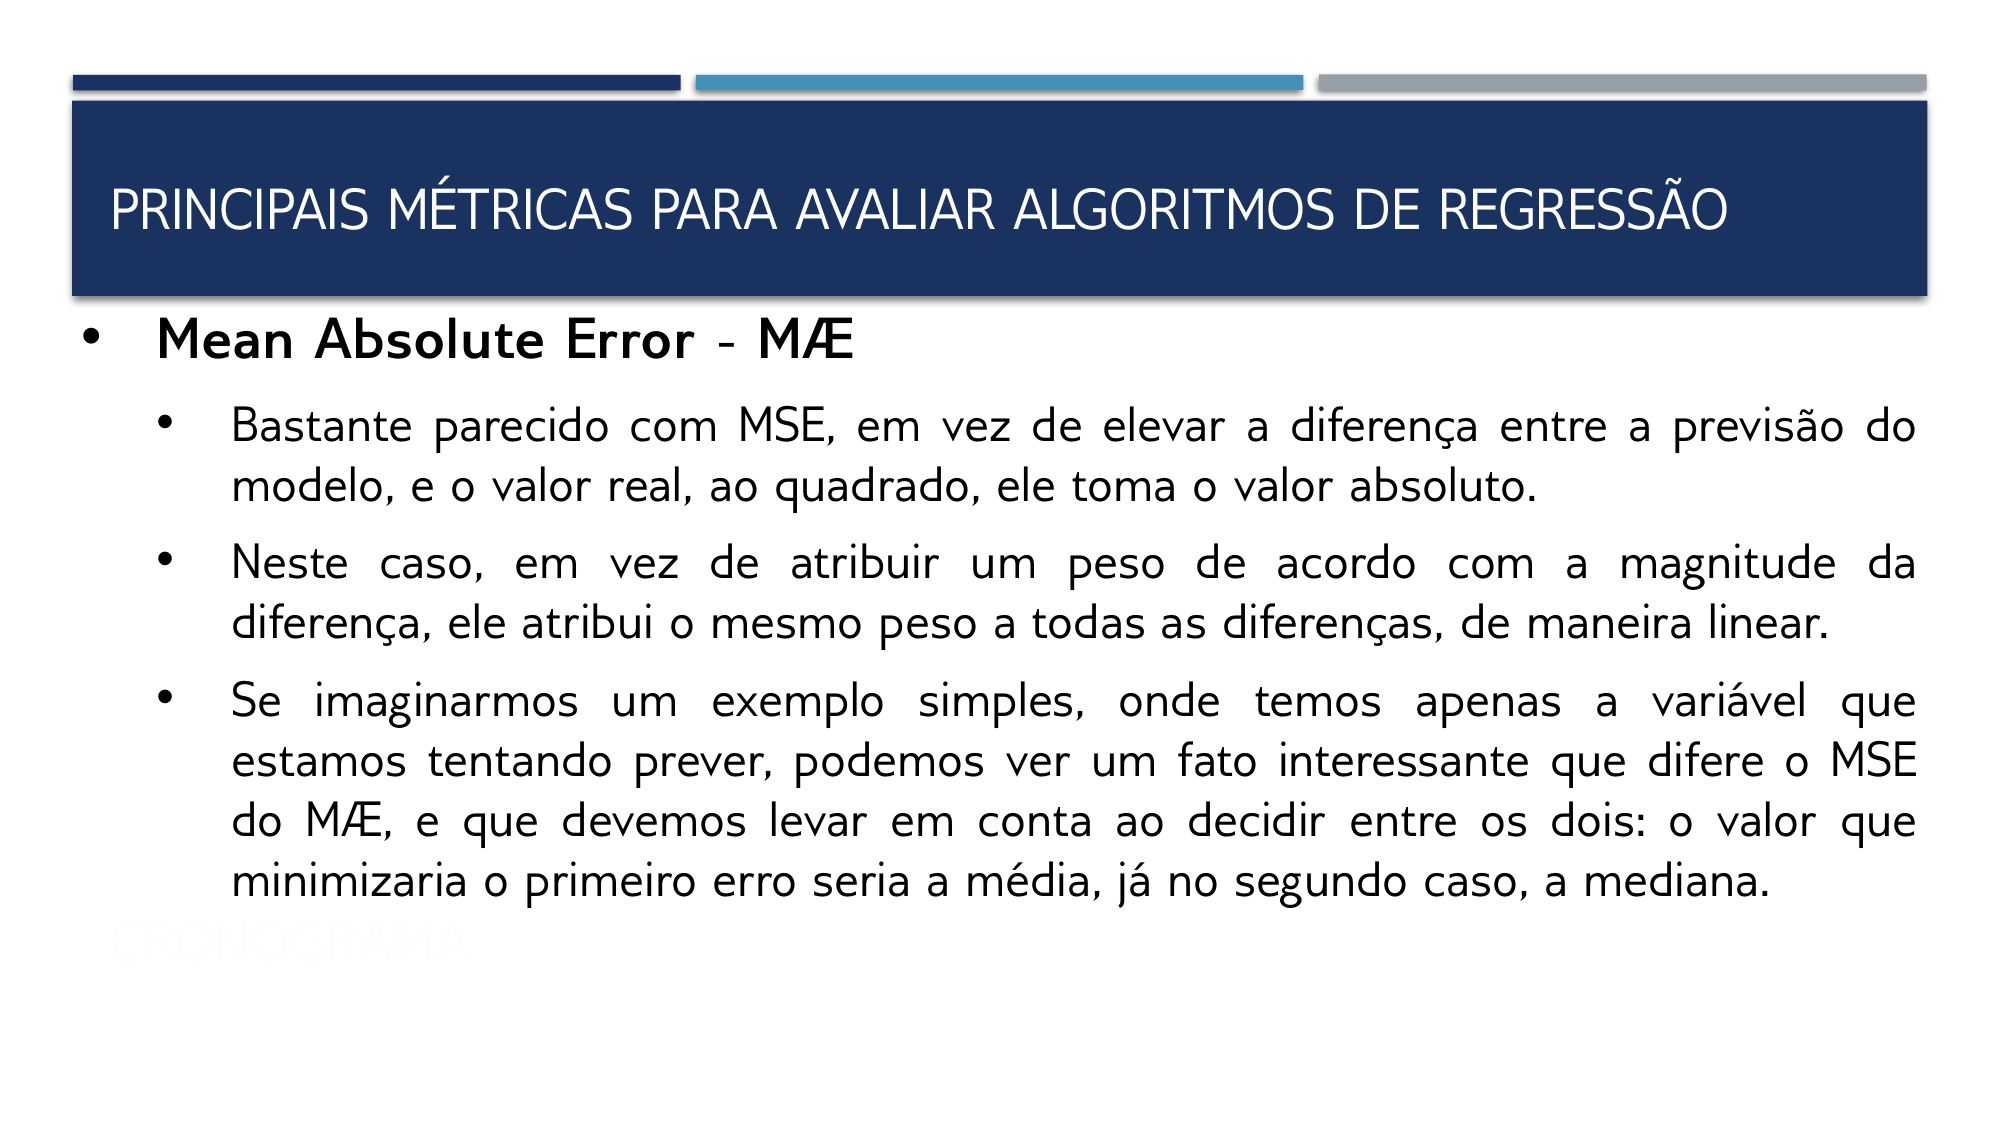

Principais métricas para avaliar algoritmos de regressão
Mean Absolute Error - MAE
Bastante parecido com MSE, em vez de elevar a diferença entre a previsão do modelo, e o valor real, ao quadrado, ele toma o valor absoluto.
Neste caso, em vez de atribuir um peso de acordo com a magnitude da diferença, ele atribui o mesmo peso a todas as diferenças, de maneira linear.
Se imaginarmos um exemplo simples, onde temos apenas a variável que estamos tentando prever, podemos ver um fato interessante que difere o MSE do MAE, e que devemos levar em conta ao decidir entre os dois: o valor que minimizaria o primeiro erro seria a média, já no segundo caso, a mediana.

# cronograma